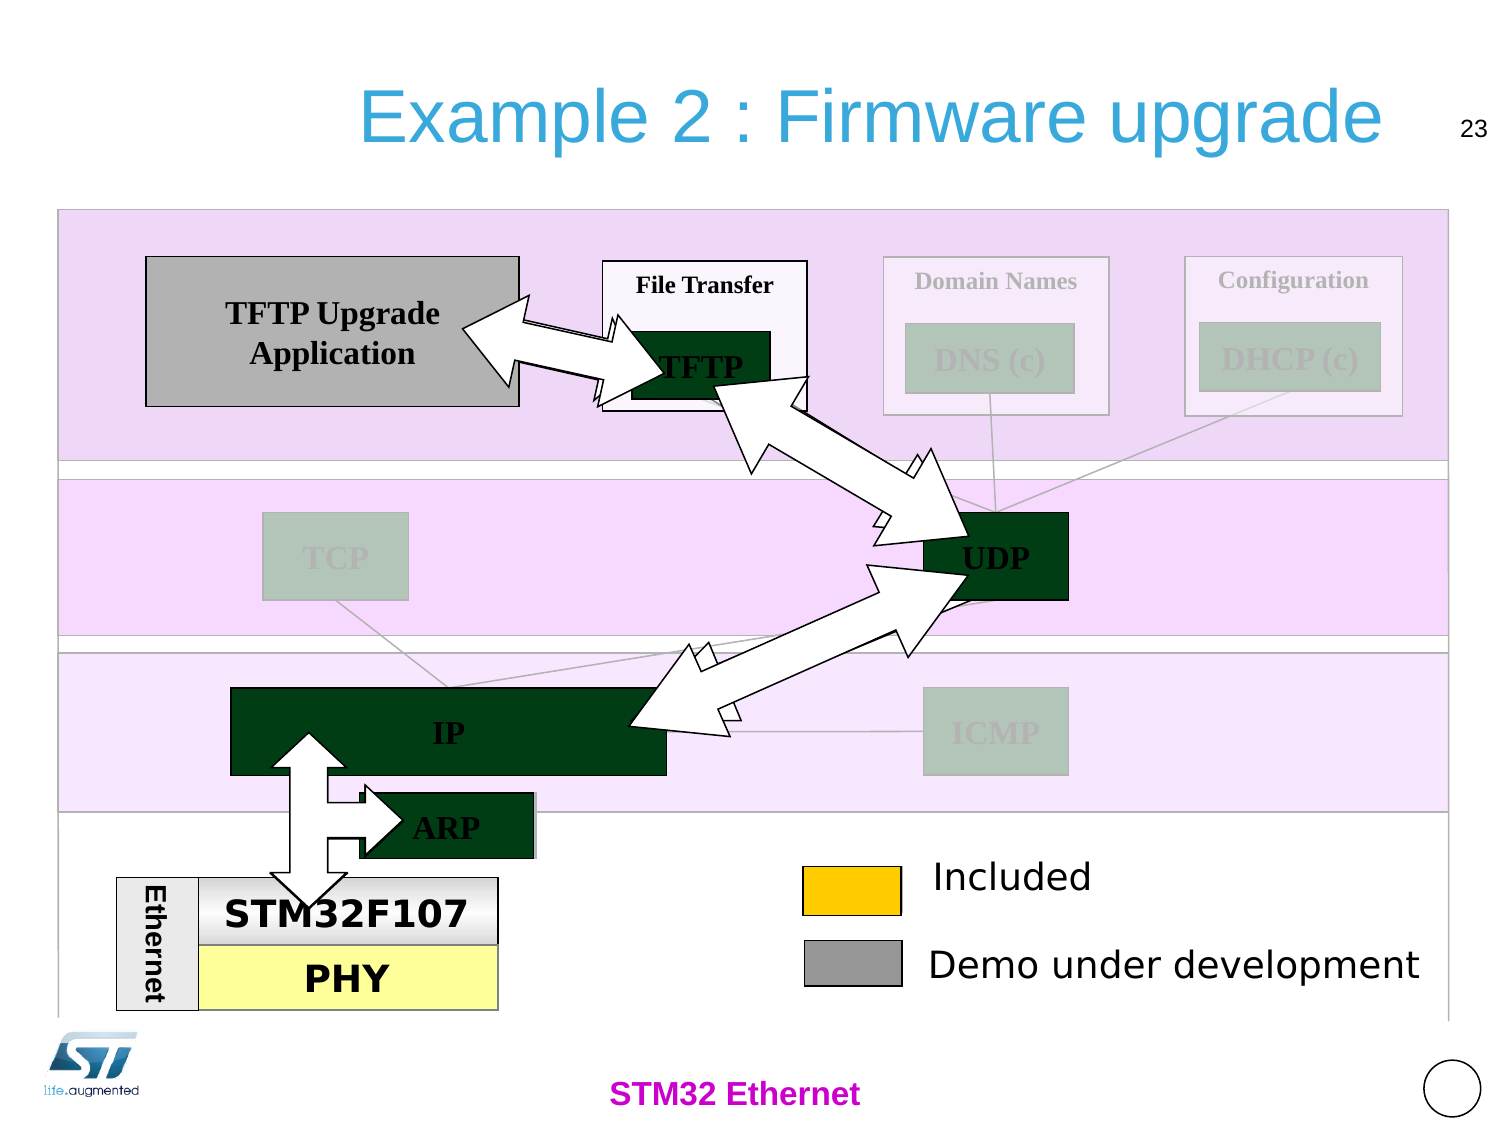

# Example 2 : Firmware upgrade
23

Configuration
DHCP (c)
Domain Names
DNS (c)
File Transfer
TFTP

TCP
UDP

ICMP
IP

ARP

Ethernet
STM32F107
PHY
Included
TFTP Upgrade Application
File Transfer
TFTP

UDP

IP

ARP
Included

Ethernet
STM32F107
PHY
Demo under development